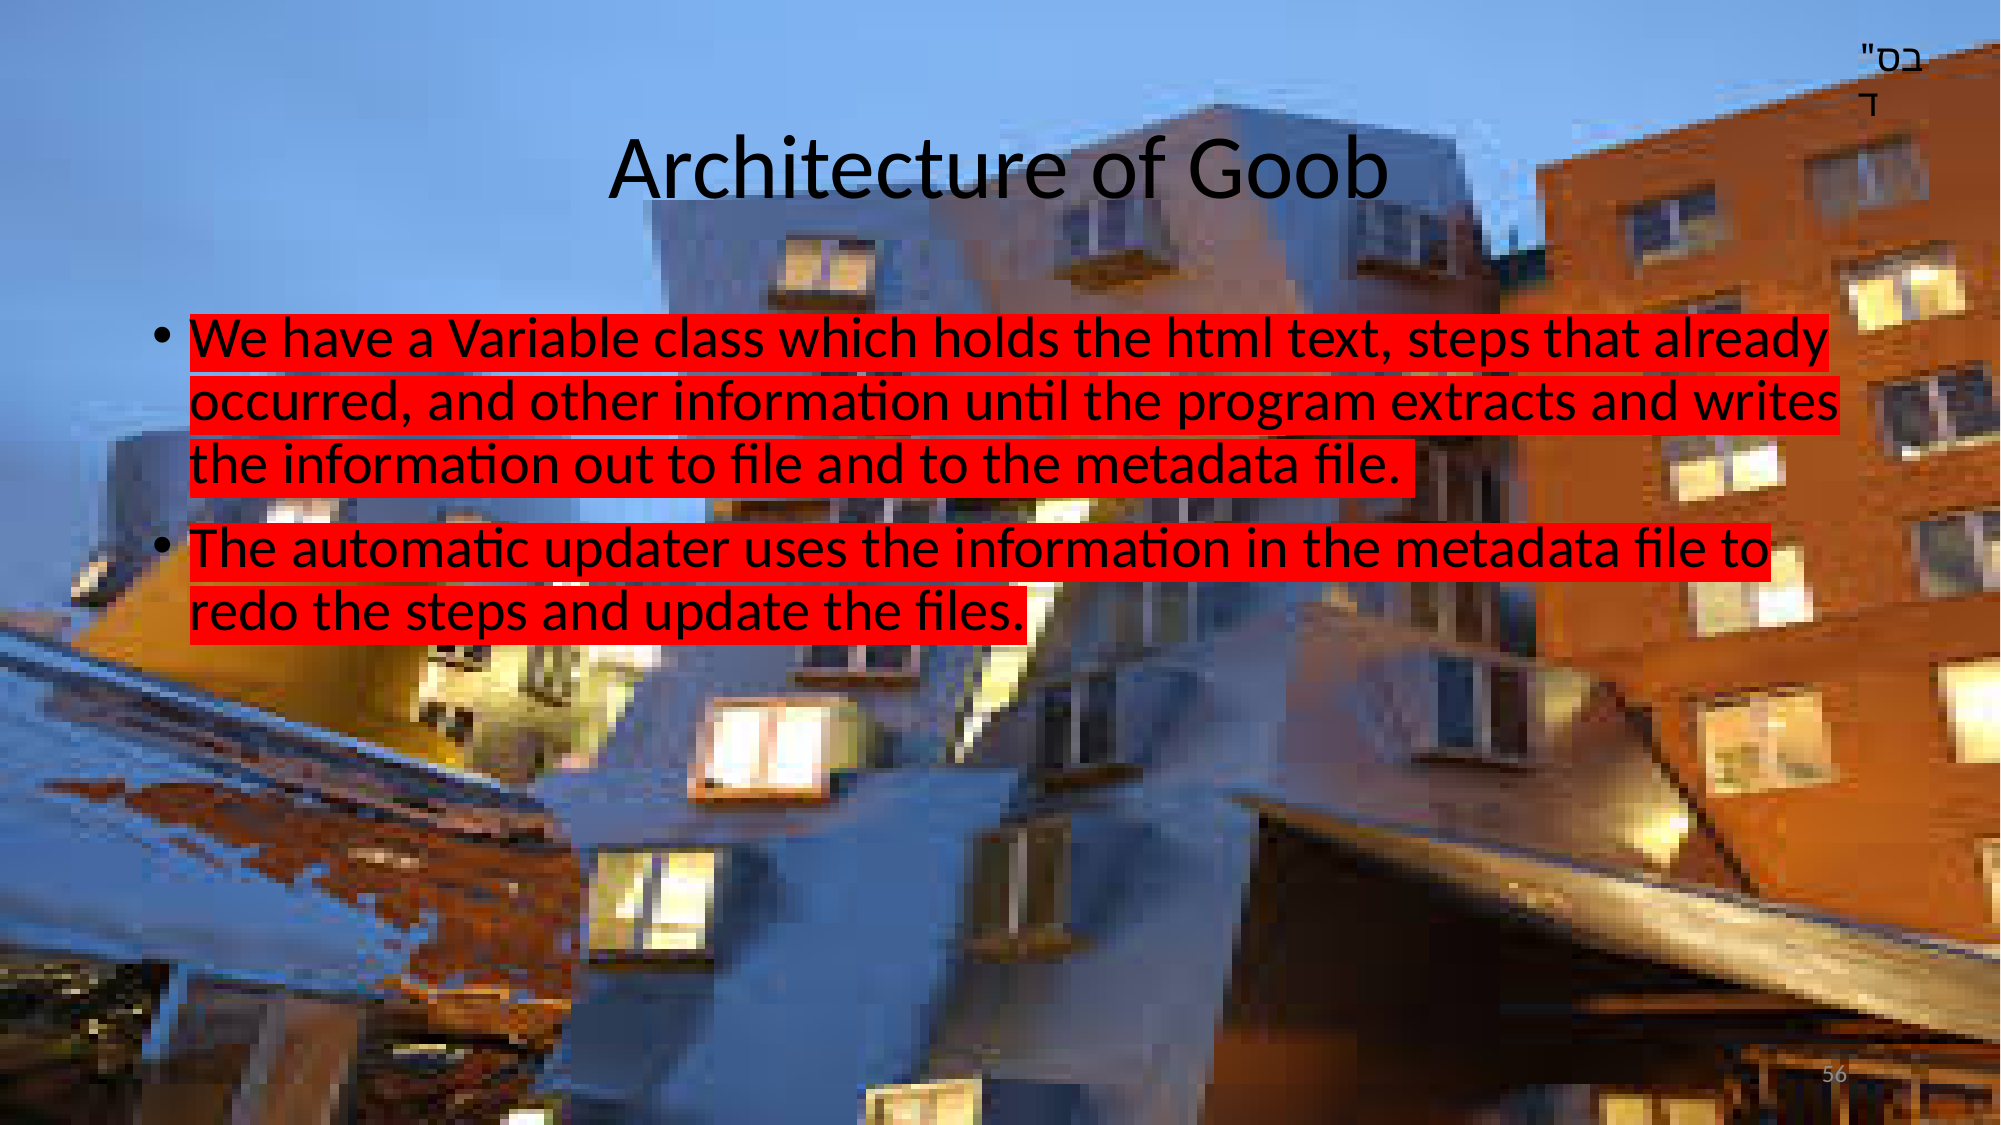

בס"ד
# Architecture of Goob
We have a Variable class which holds the html text, steps that already occurred, and other information until the program extracts and writes the information out to file and to the metadata file.
The automatic updater uses the information in the metadata file to redo the steps and update the files.
56